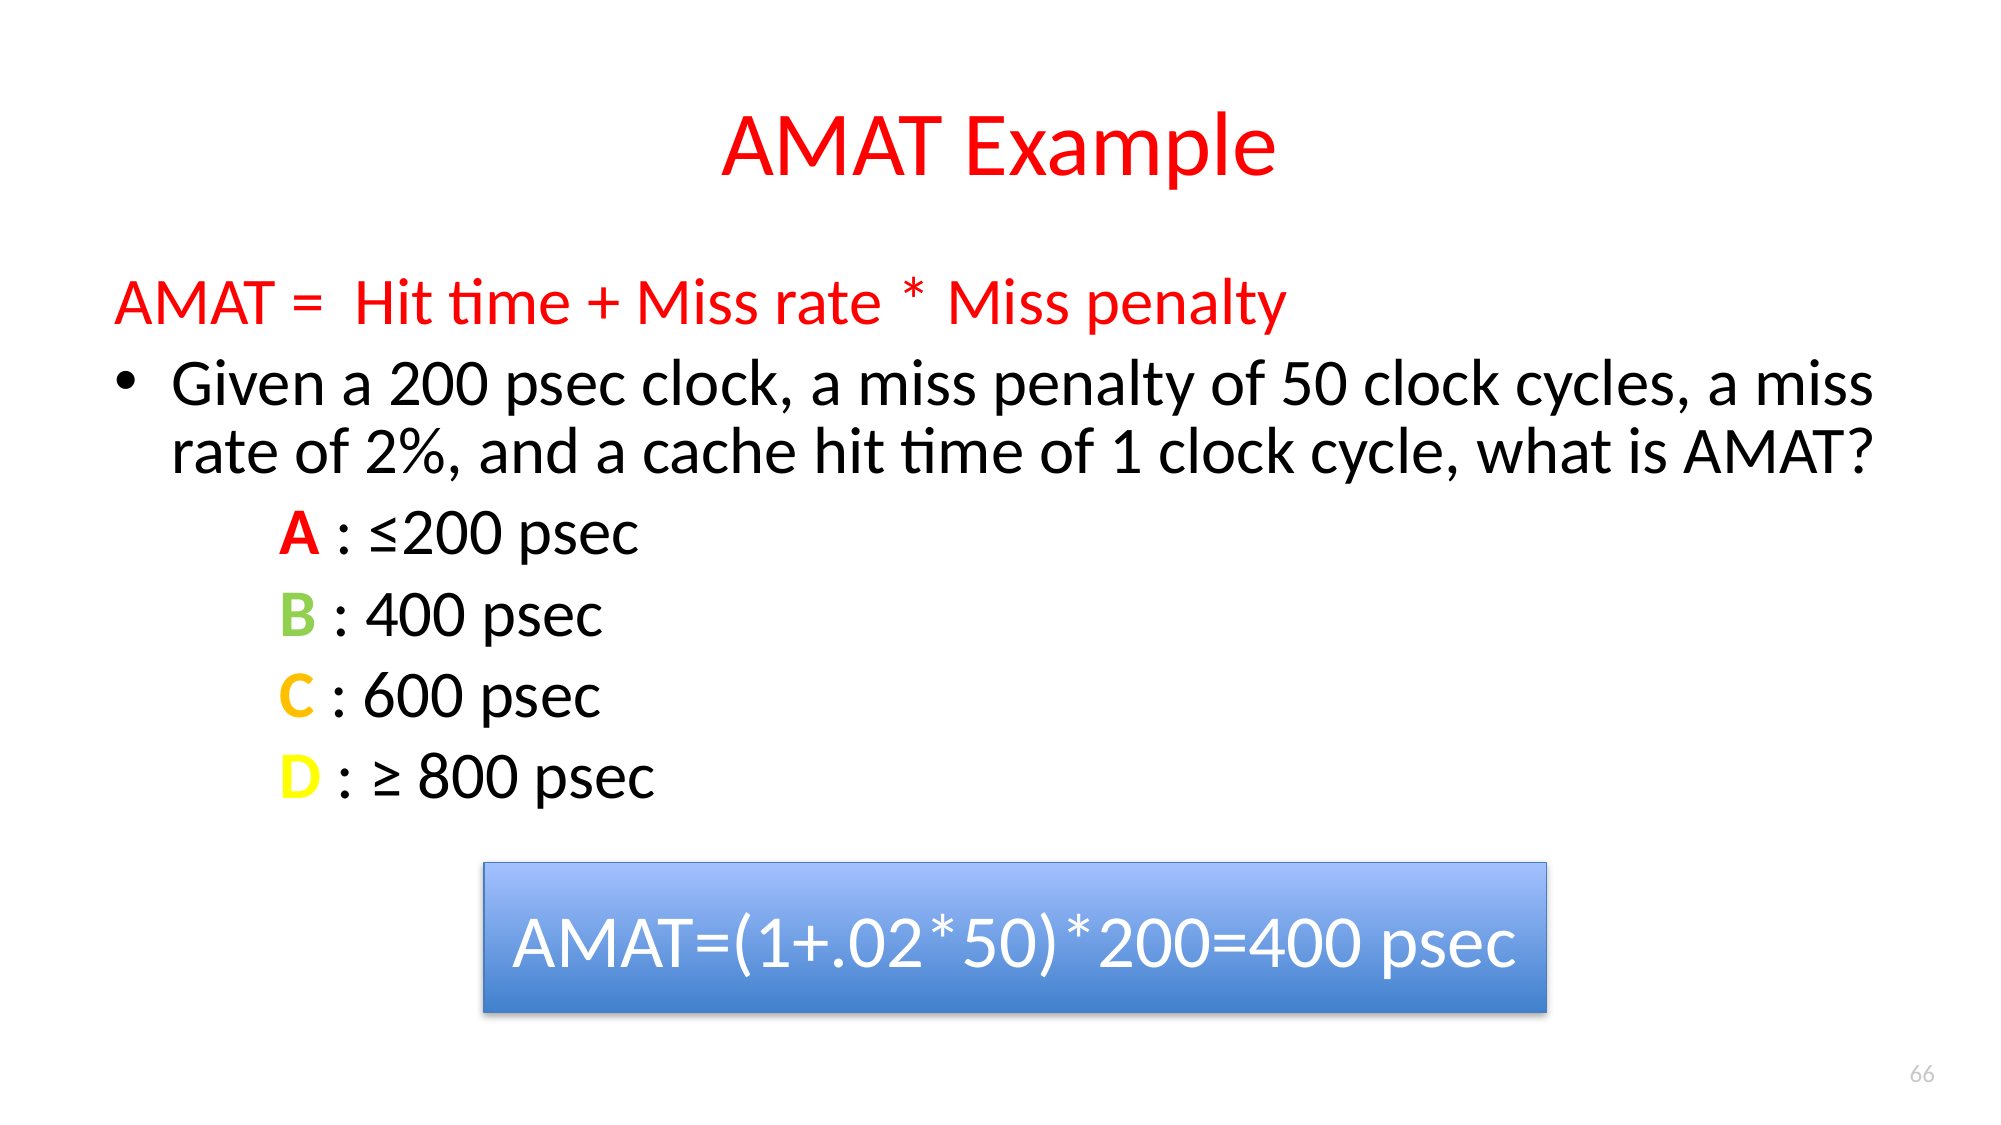

# AMAT Example
AMAT =  Hit time + Miss rate * Miss penalty
Given a 200 psec clock, a miss penalty of 50 clock cycles, a miss rate of 2%, and a cache hit time of 1 clock cycle, what is AMAT?
	 A : ≤200 psec
	 B : 400 psec
	 C : 600 psec
	 D : ≥ 800 psec
AMAT=(1+.02*50)*200=400 psec
66